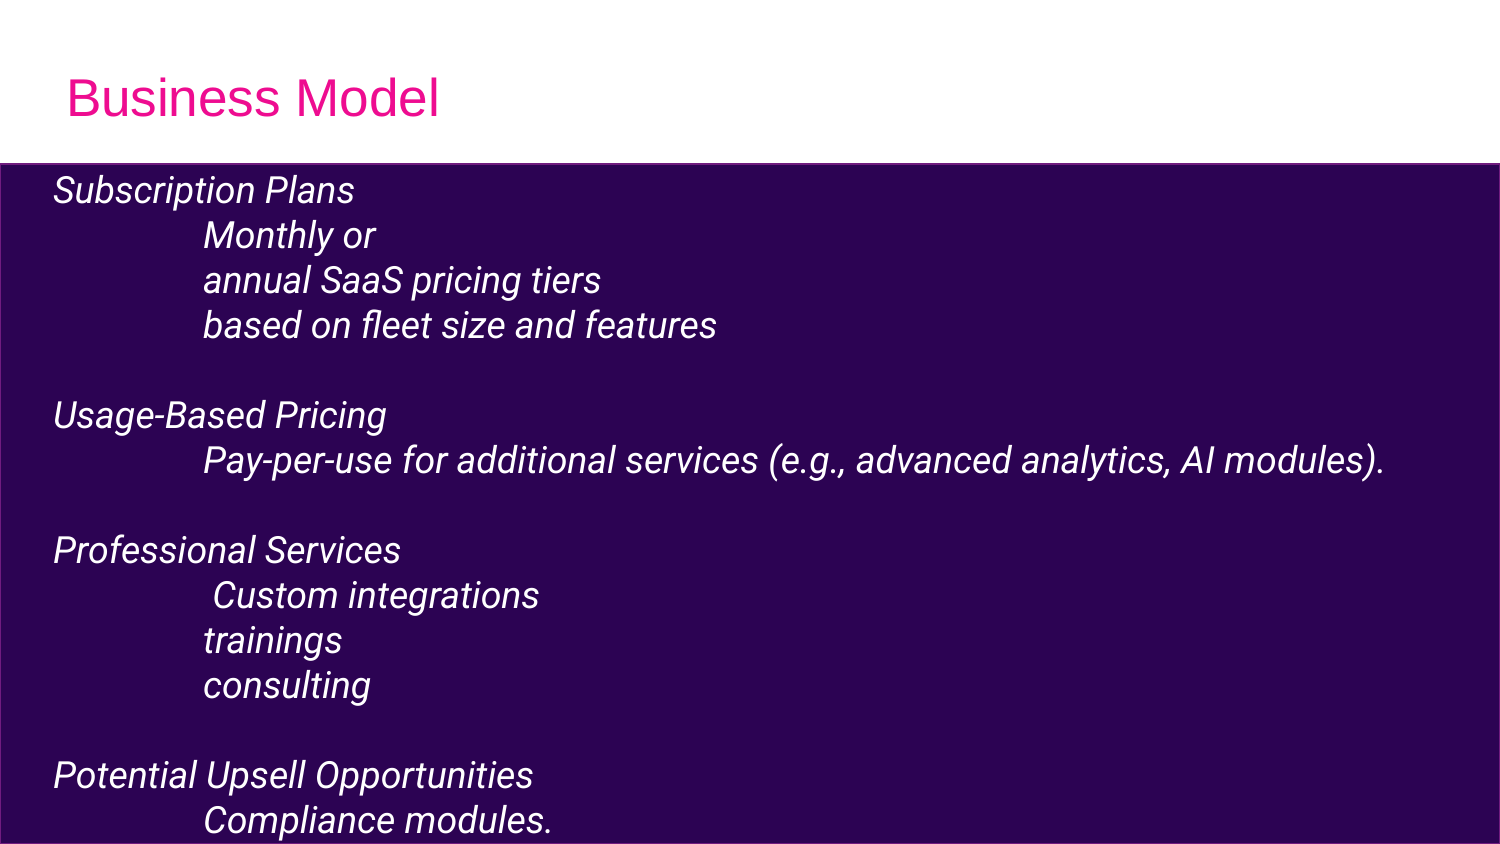

# Business Model

Subscription Plans
	Monthly or
	annual SaaS pricing tiers
	based on fleet size and features

Usage-Based Pricing
	Pay-per-use for additional services (e.g., advanced analytics, AI modules).

Professional Services
	 Custom integrations
	trainings
	consulting

Potential Upsell Opportunities
	Compliance modules.